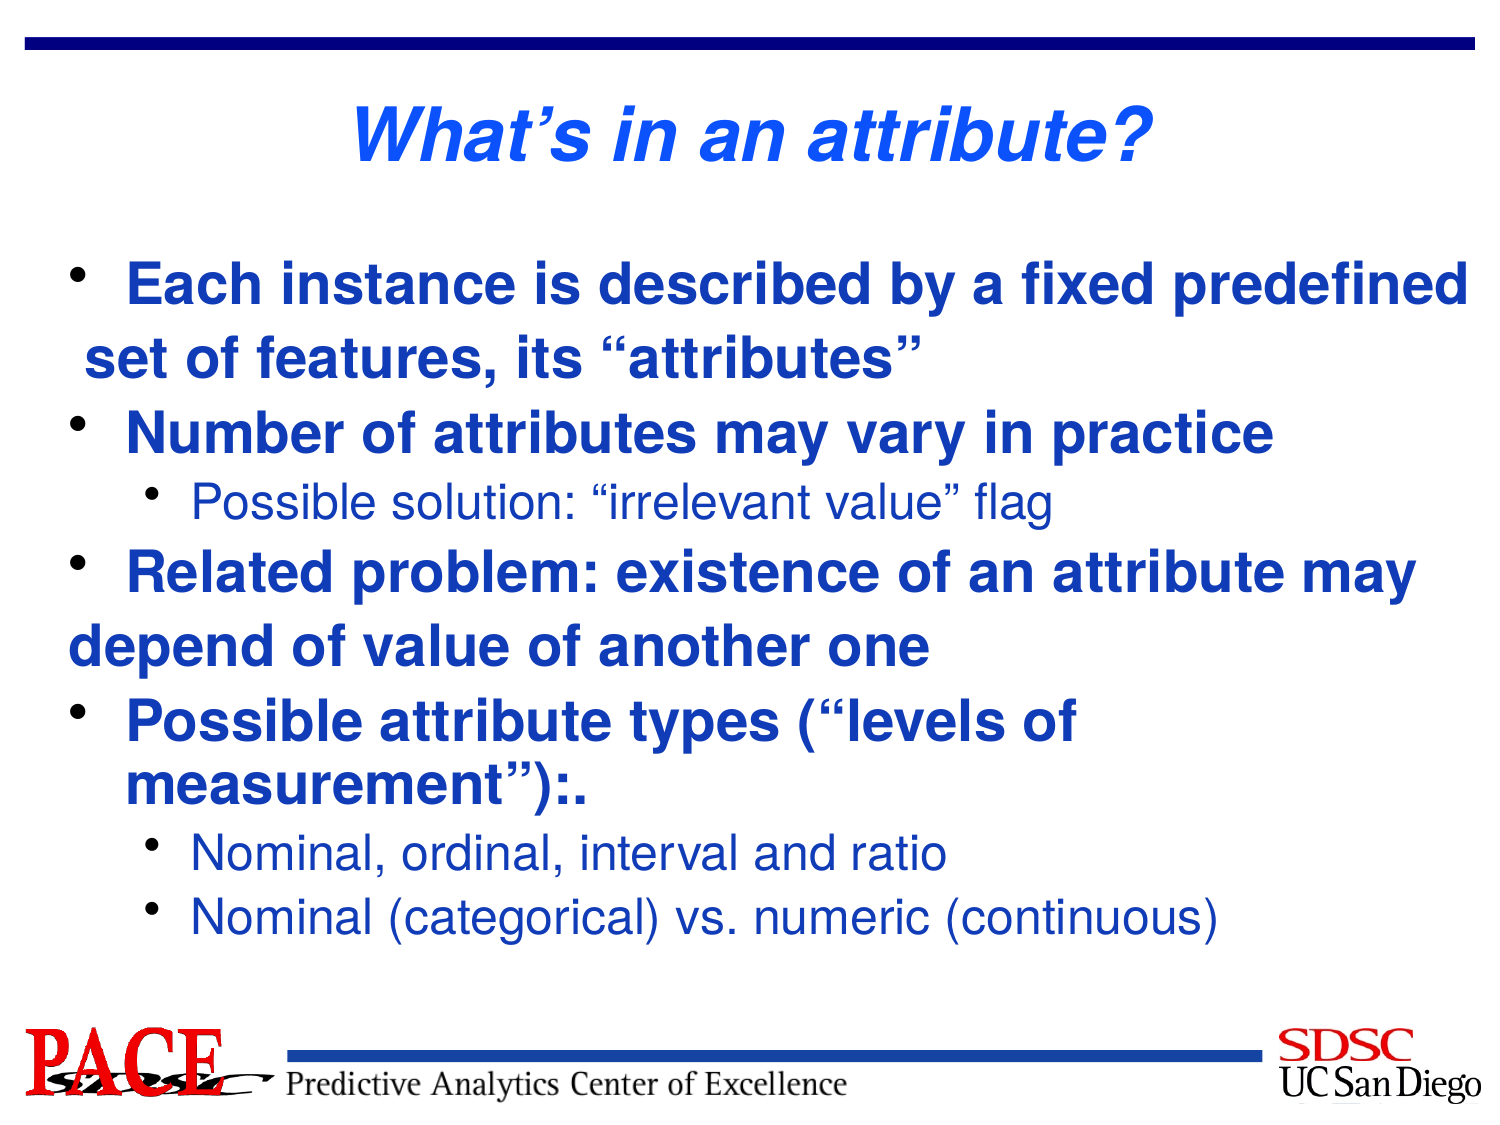

# What’s in an attribute?
Each instance is described by a fixed predefined
 set of features, its “attributes”
Number of attributes may vary in practice
Possible solution: “irrelevant value” flag
Related problem: existence of an attribute may
depend of value of another one
Possible attribute types (“levels of measurement”):.
Nominal, ordinal, interval and ratio
Nominal (categorical) vs. numeric (continuous)